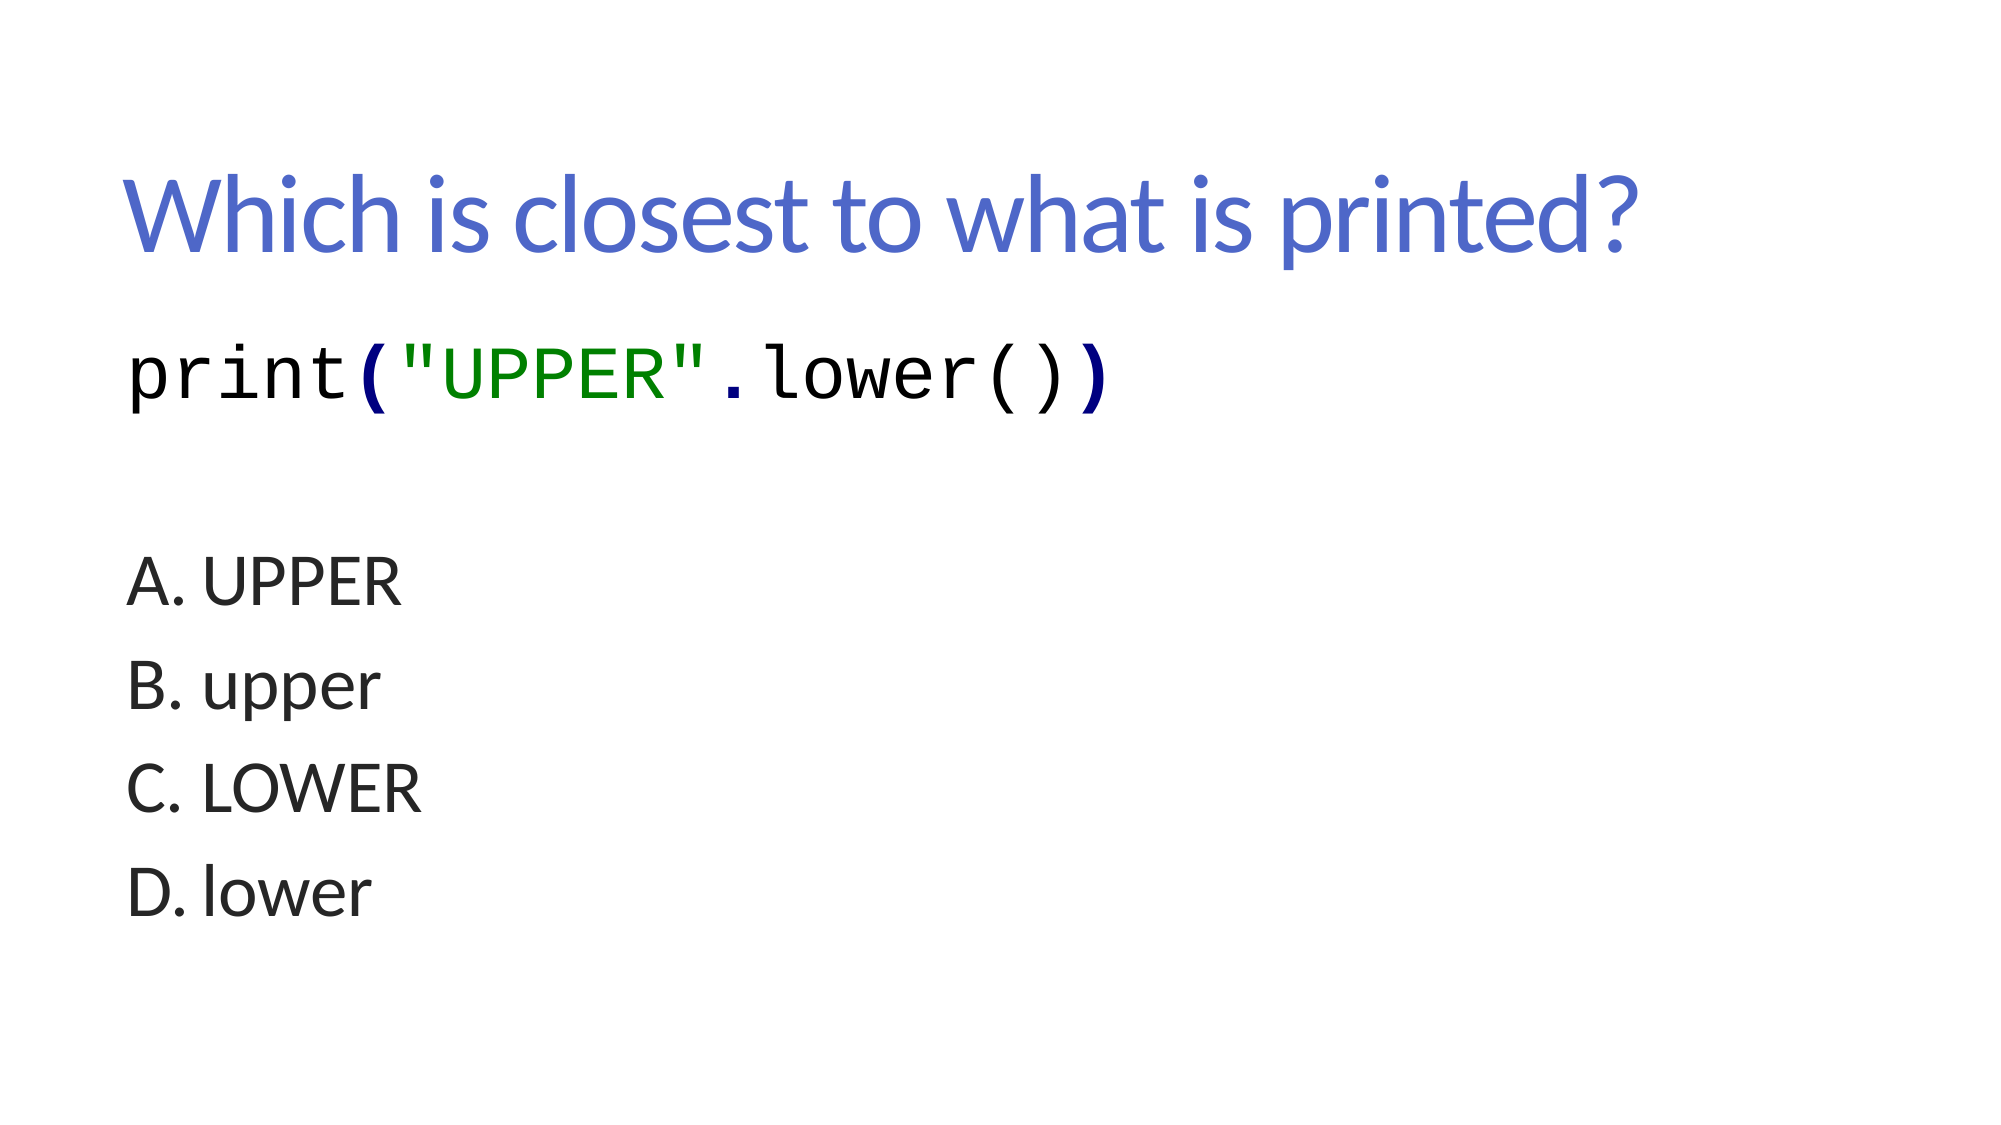

# Which is closest to what is printed?
print("UPPER".lower())

UPPER
upper
LOWER
lower